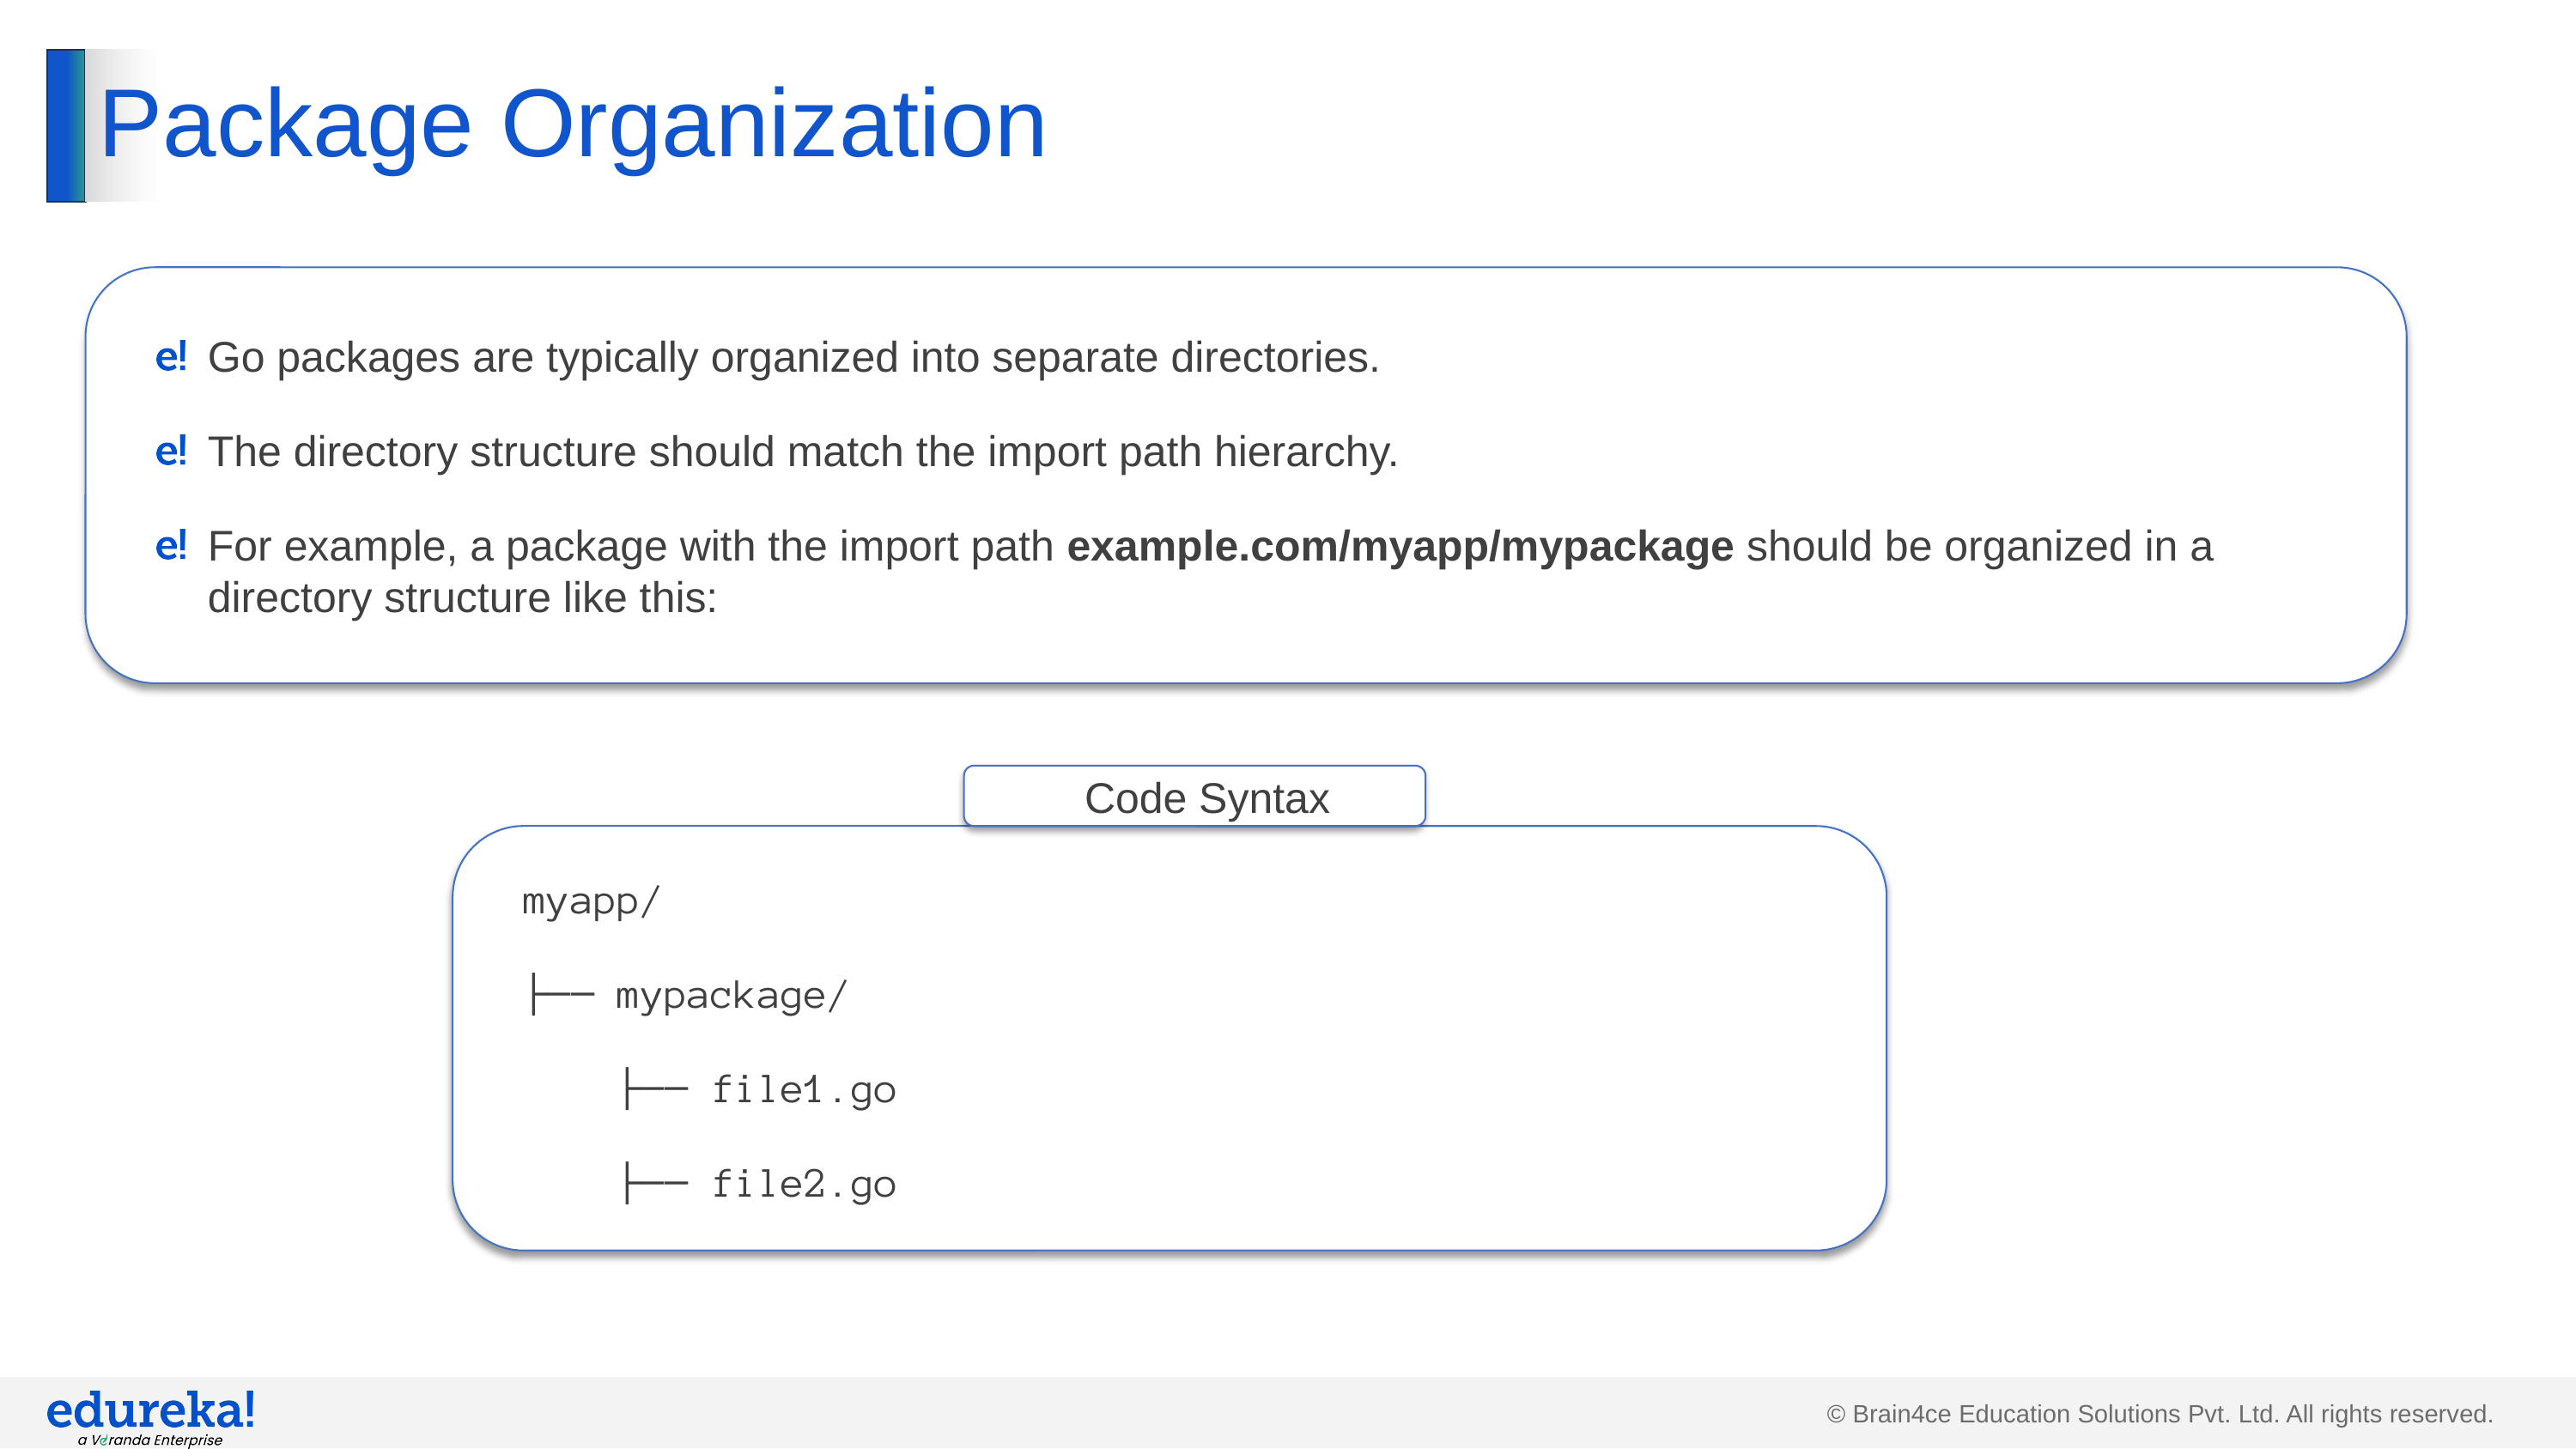

# Package Organization
Go packages are typically organized into separate directories.
The directory structure should match the import path hierarchy.
For example, a package with the import path example.com/myapp/mypackage should be organized in a directory structure like this:
Code Syntax
myapp/
├── mypackage/
    ├── file1.go
    ├── file2.go